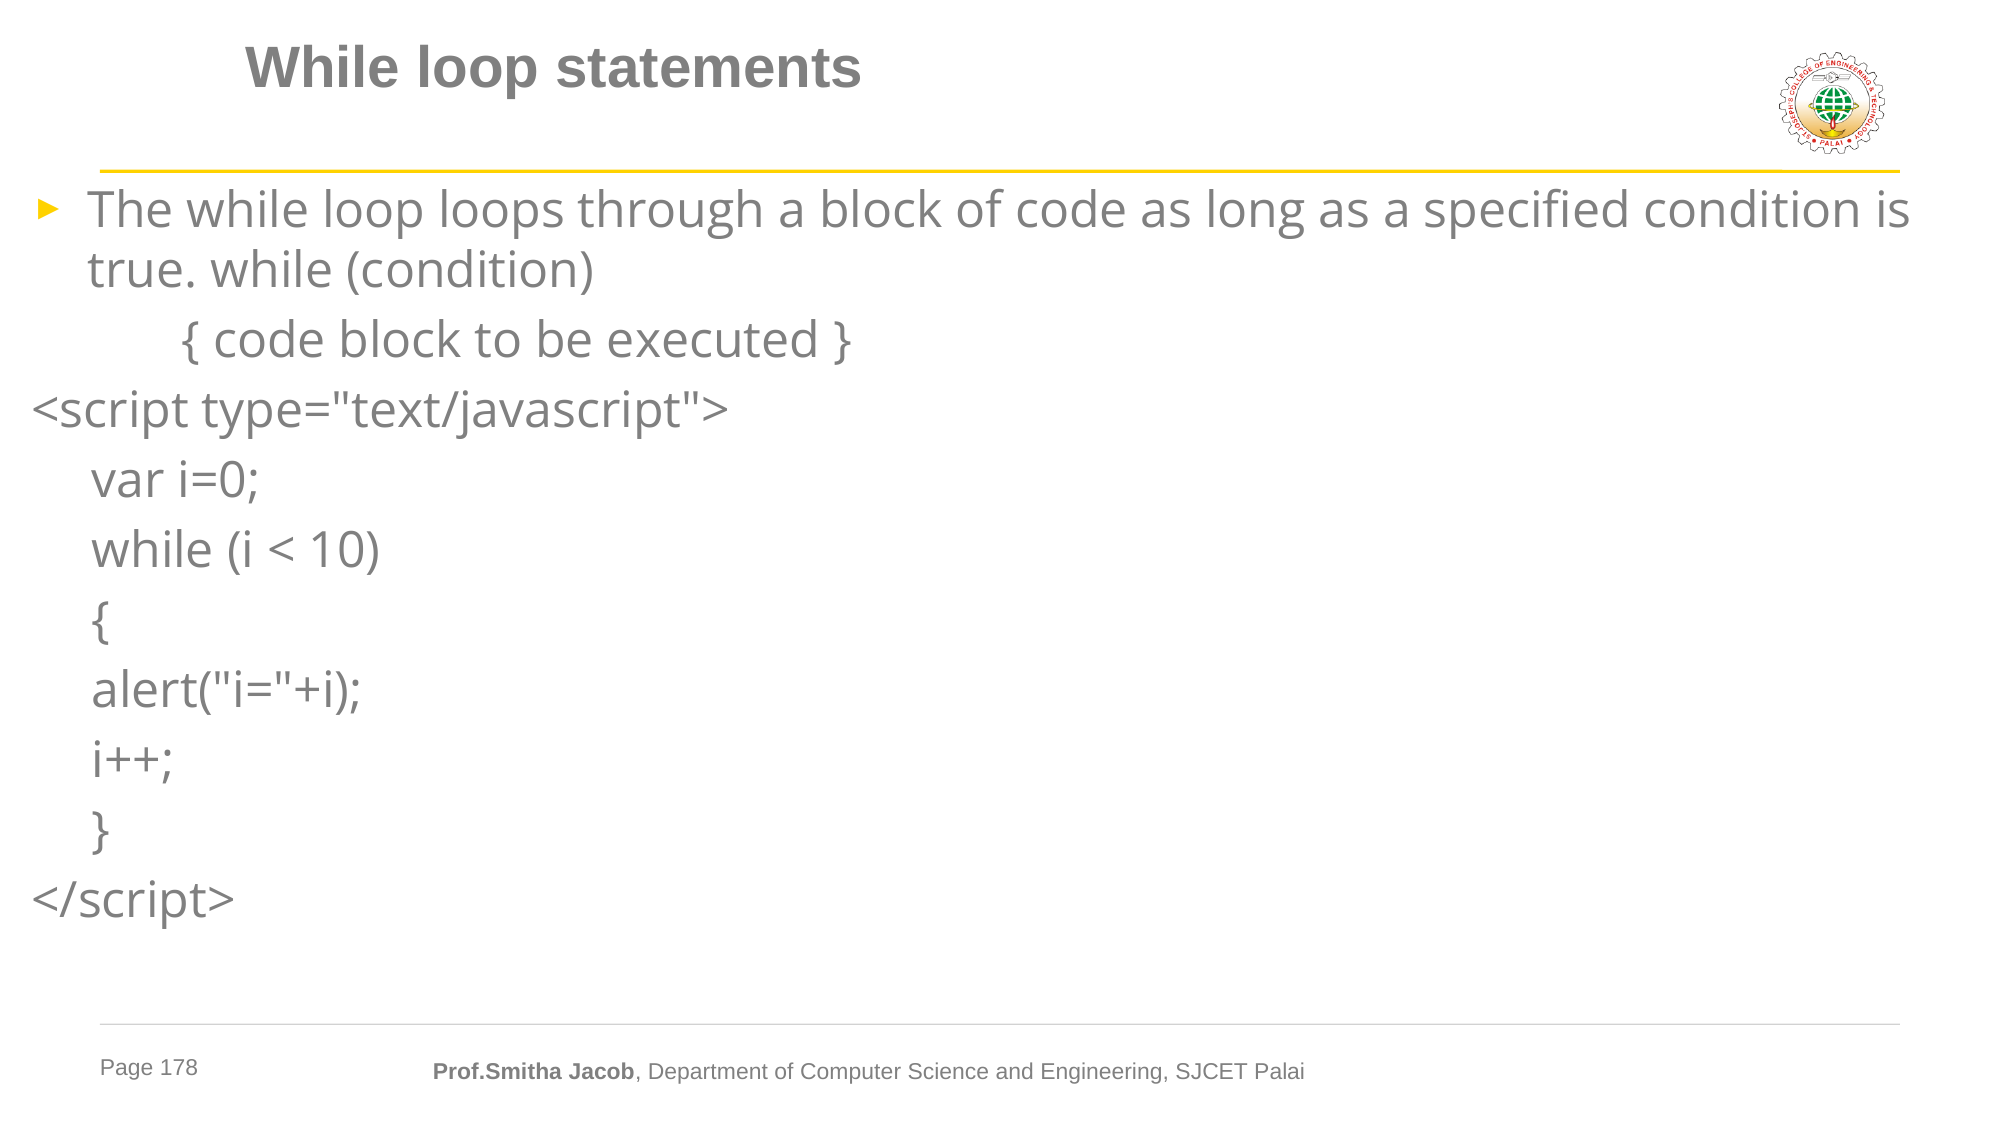

# While loop statements
The while loop loops through a block of code as long as a specified condition is true. while (condition)
	{ code block to be executed }
<script type="text/javascript">
var i=0;
while (i < 10)
{
alert("i="+i);
i++;
}
</script>